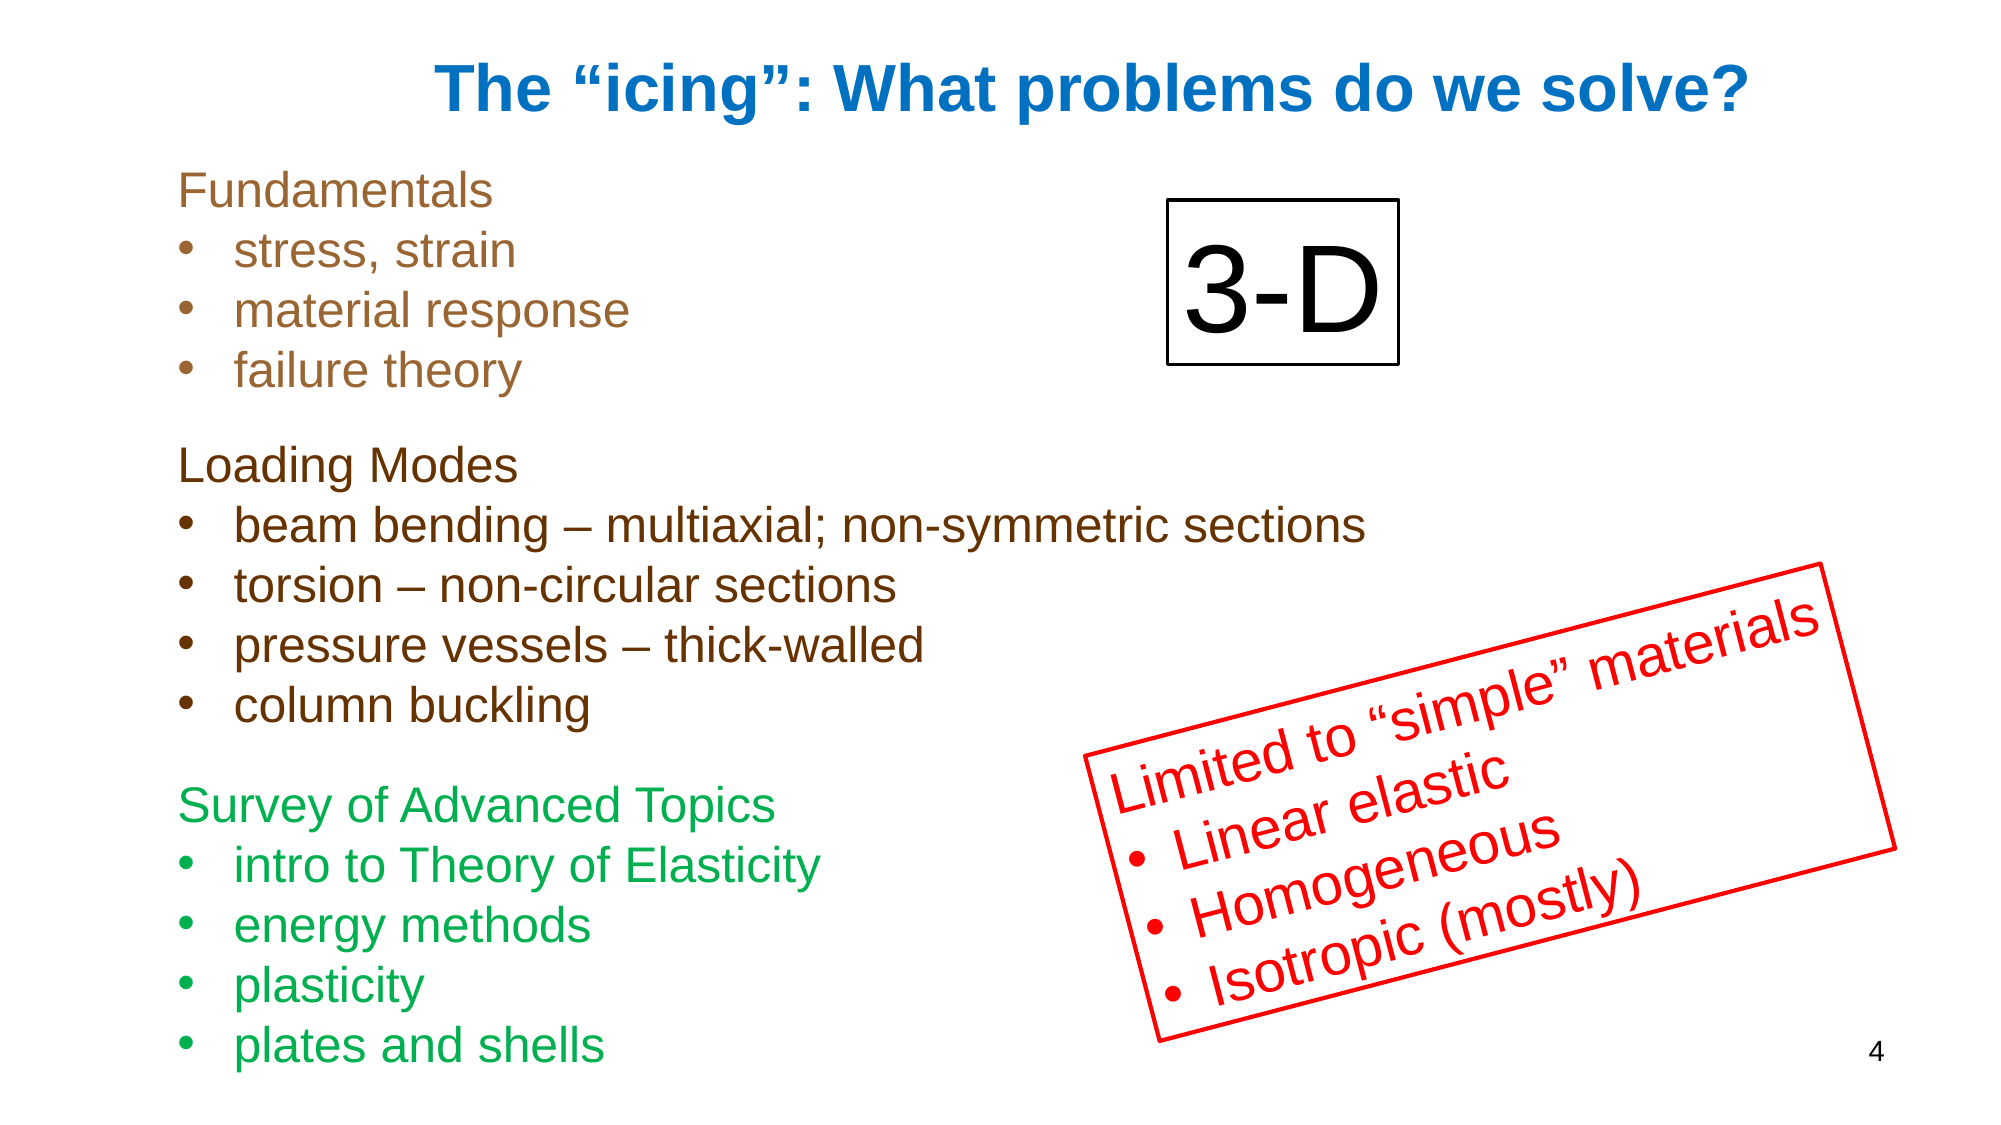

The “icing”: What problems do we solve?
Fundamentals
stress, strain
material response
failure theory
3-D
Loading Modes
beam bending – multiaxial; non-symmetric sections
torsion – non-circular sections
pressure vessels – thick-walled
column buckling
Limited to “simple” materials
Linear elastic
Homogeneous
Isotropic (mostly)
Survey of Advanced Topics
intro to Theory of Elasticity
energy methods
plasticity
plates and shells
4